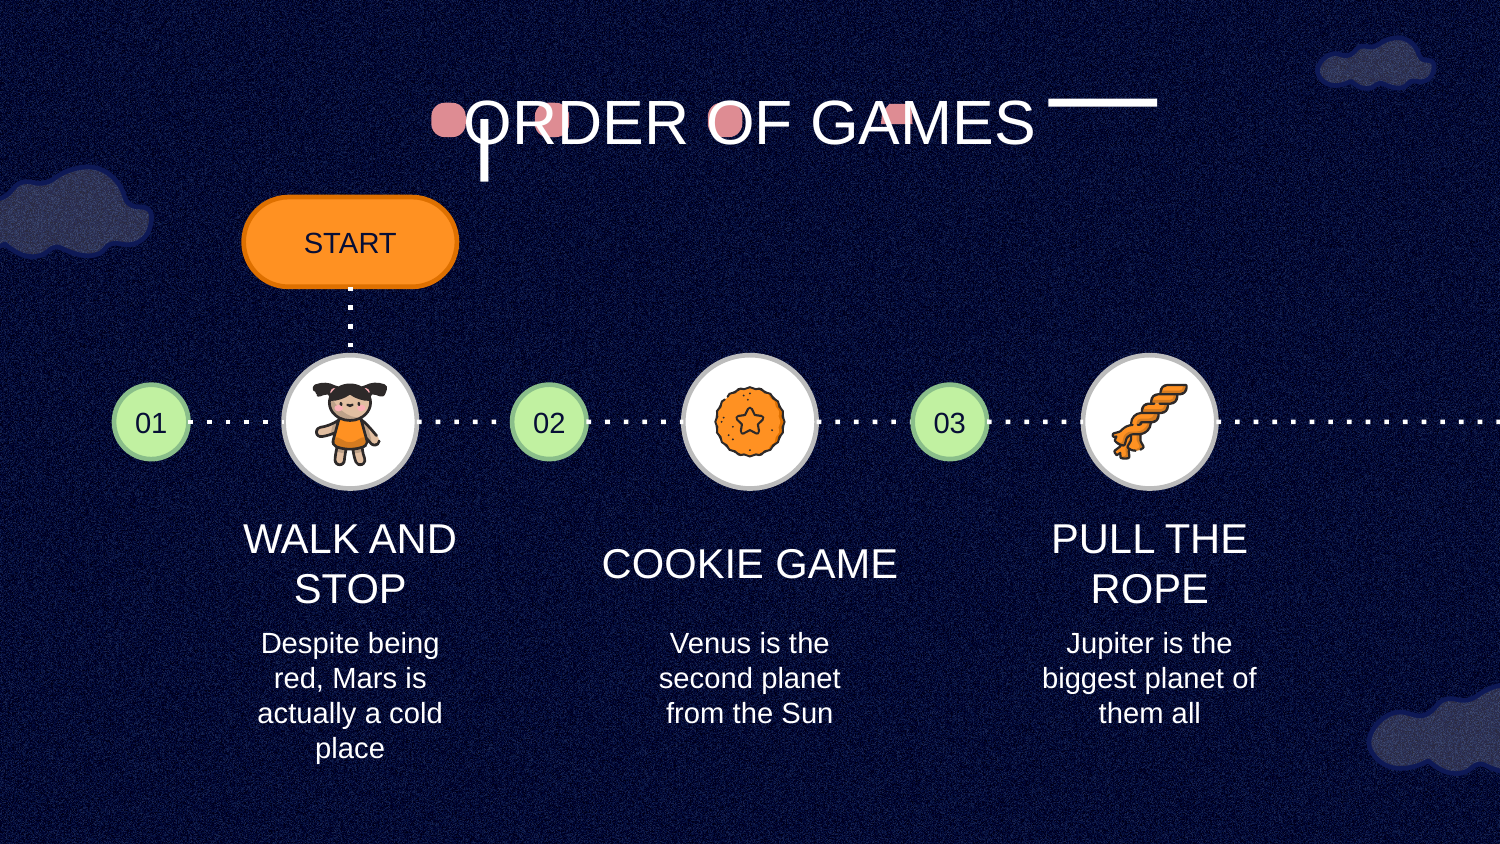

# ORDER OF GAMES

START

02
03
01

WALK AND STOP
PULL THE ROPE
COOKIE GAME
Despite being red, Mars is actually a cold place
Jupiter is the biggest planet of them all
Venus is the second planet from the Sun